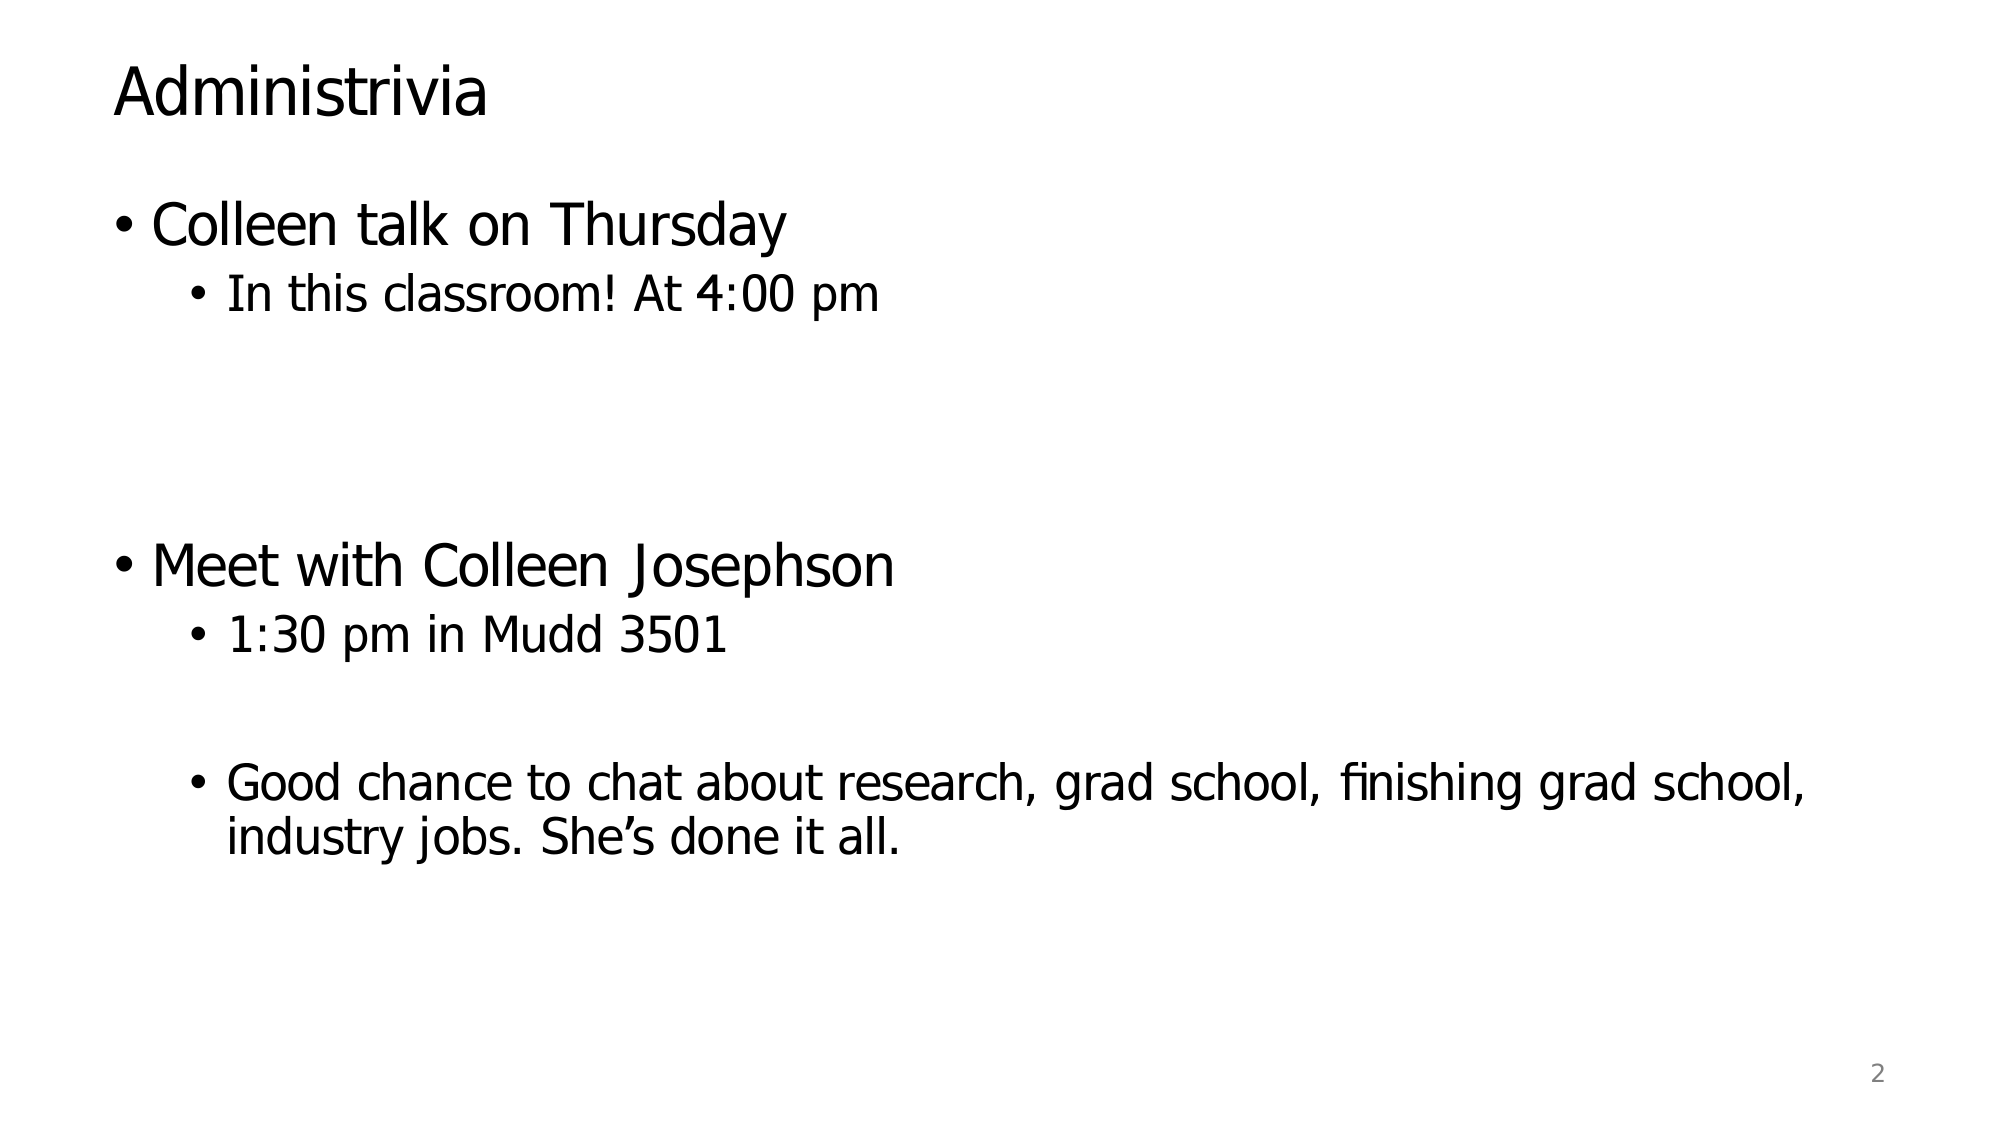

# Administrivia
Colleen talk on Thursday
In this classroom! At 4:00 pm

Meet with Colleen Josephson
1:30 pm in Mudd 3501

Good chance to chat about research, grad school, finishing grad school, industry jobs. She’s done it all.
2